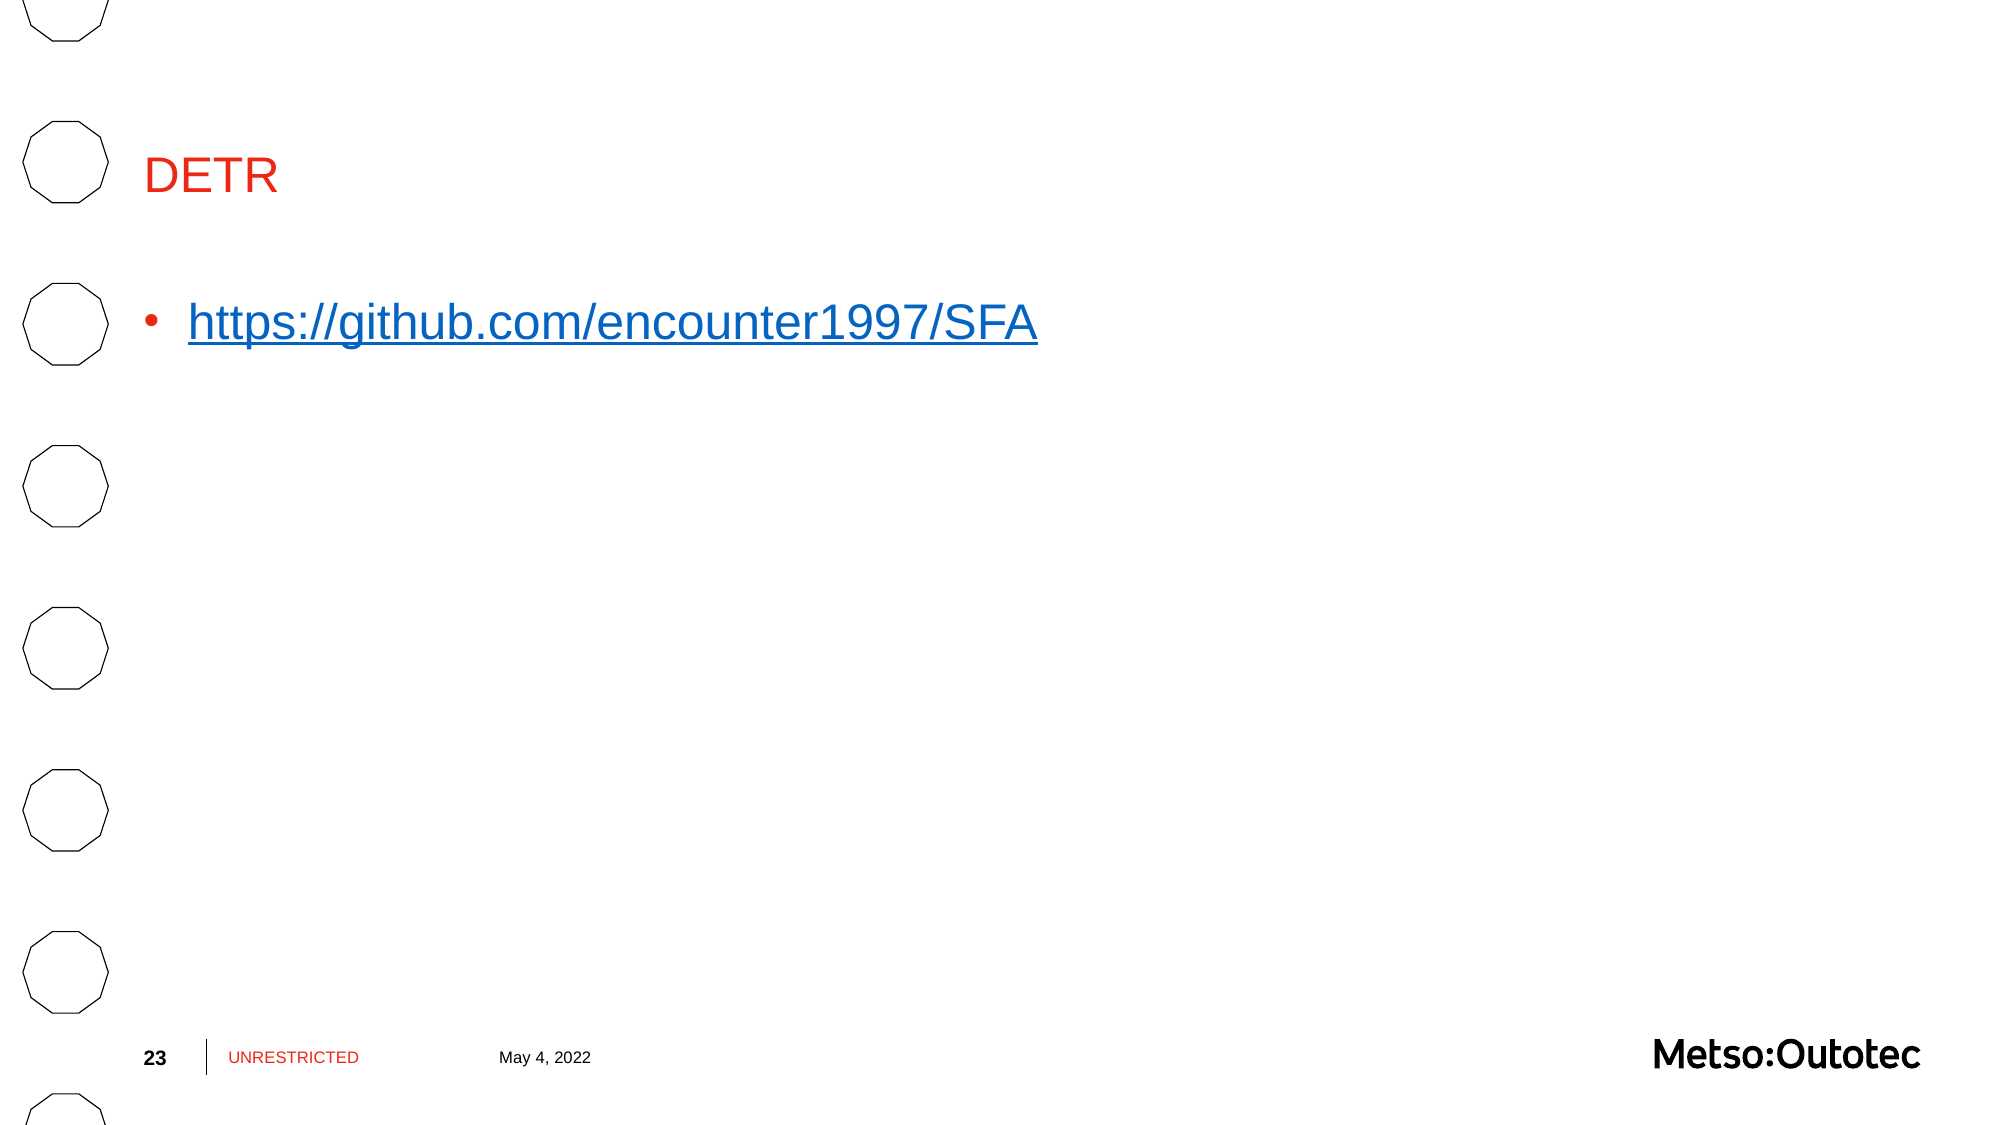

#
DETR
https://github.com/encounter1997/SFA

23
UNRESTRICTED
May 4, 2022